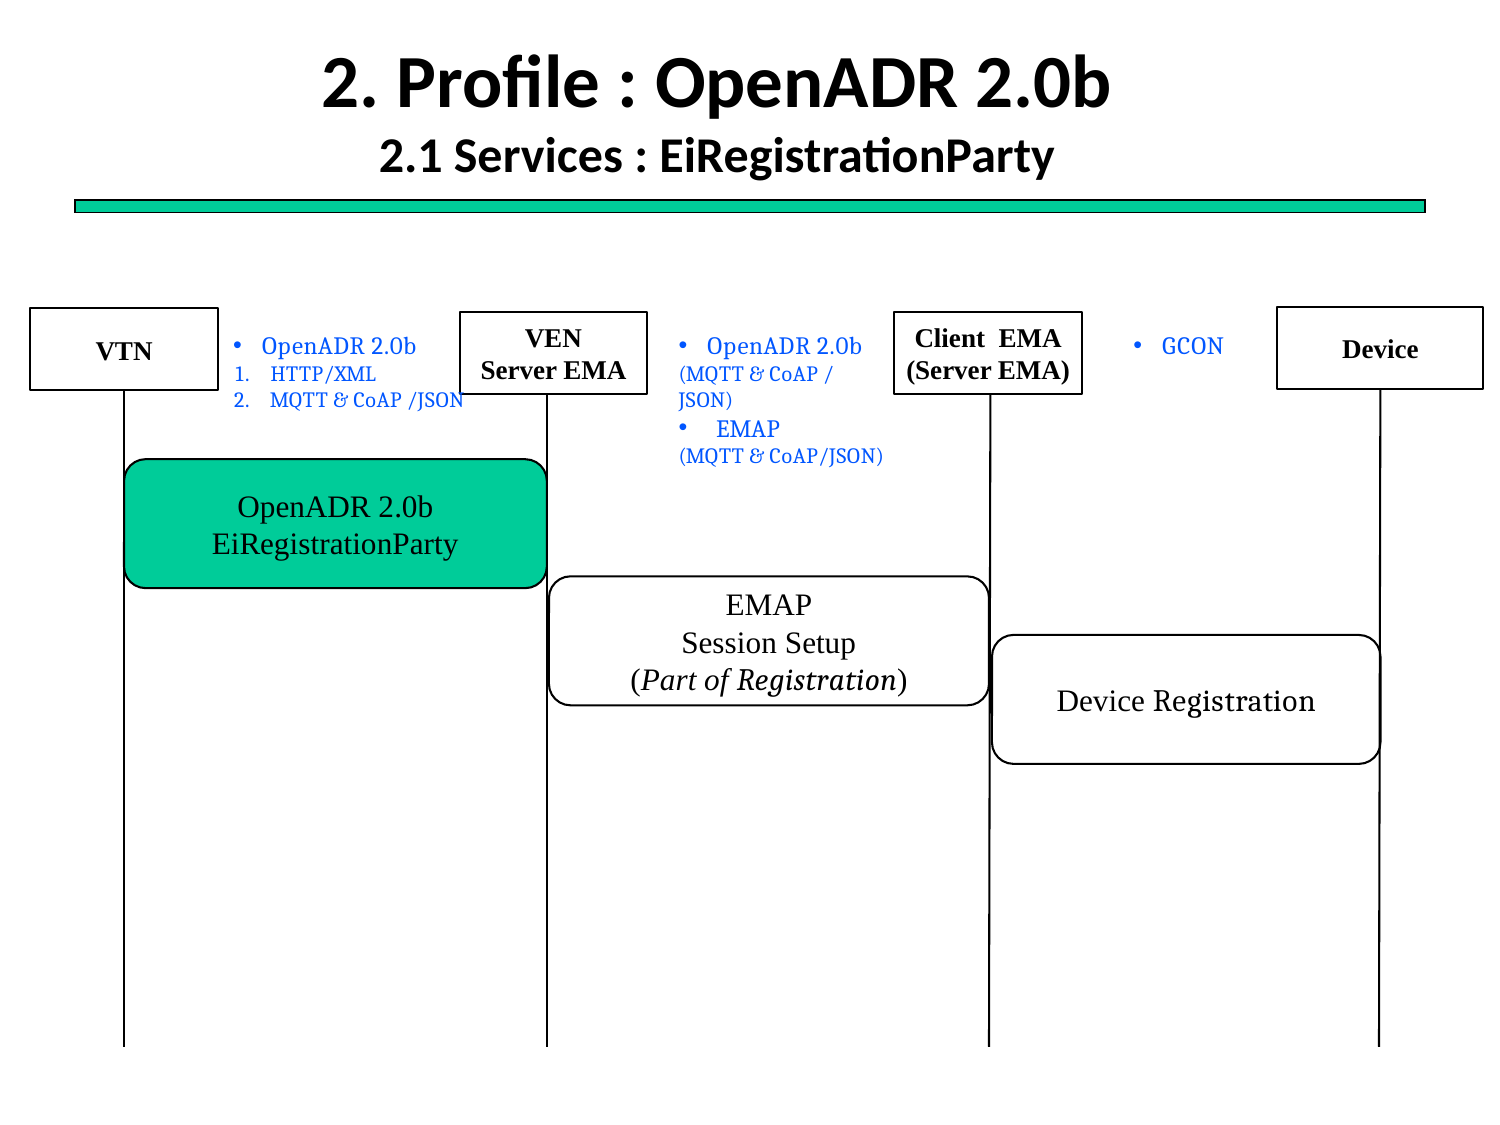

# 2. Profile : OpenADR 2.0b 2.1 Services : EiRegistrationParty
Device
VTN
VEN
Server EMA
Client  EMA
(Server EMA)
OpenADR 2.0b
HTTP/XML
MQTT & CoAP /JSON
OpenADR 2.0b
(MQTT & CoAP /JSON)
EMAP
(MQTT & CoAP/JSON)

GCON
OpenADR 2.0b
EiRegistrationParty
EMAP
Session Setup
(Part of Registration)
Device Registration